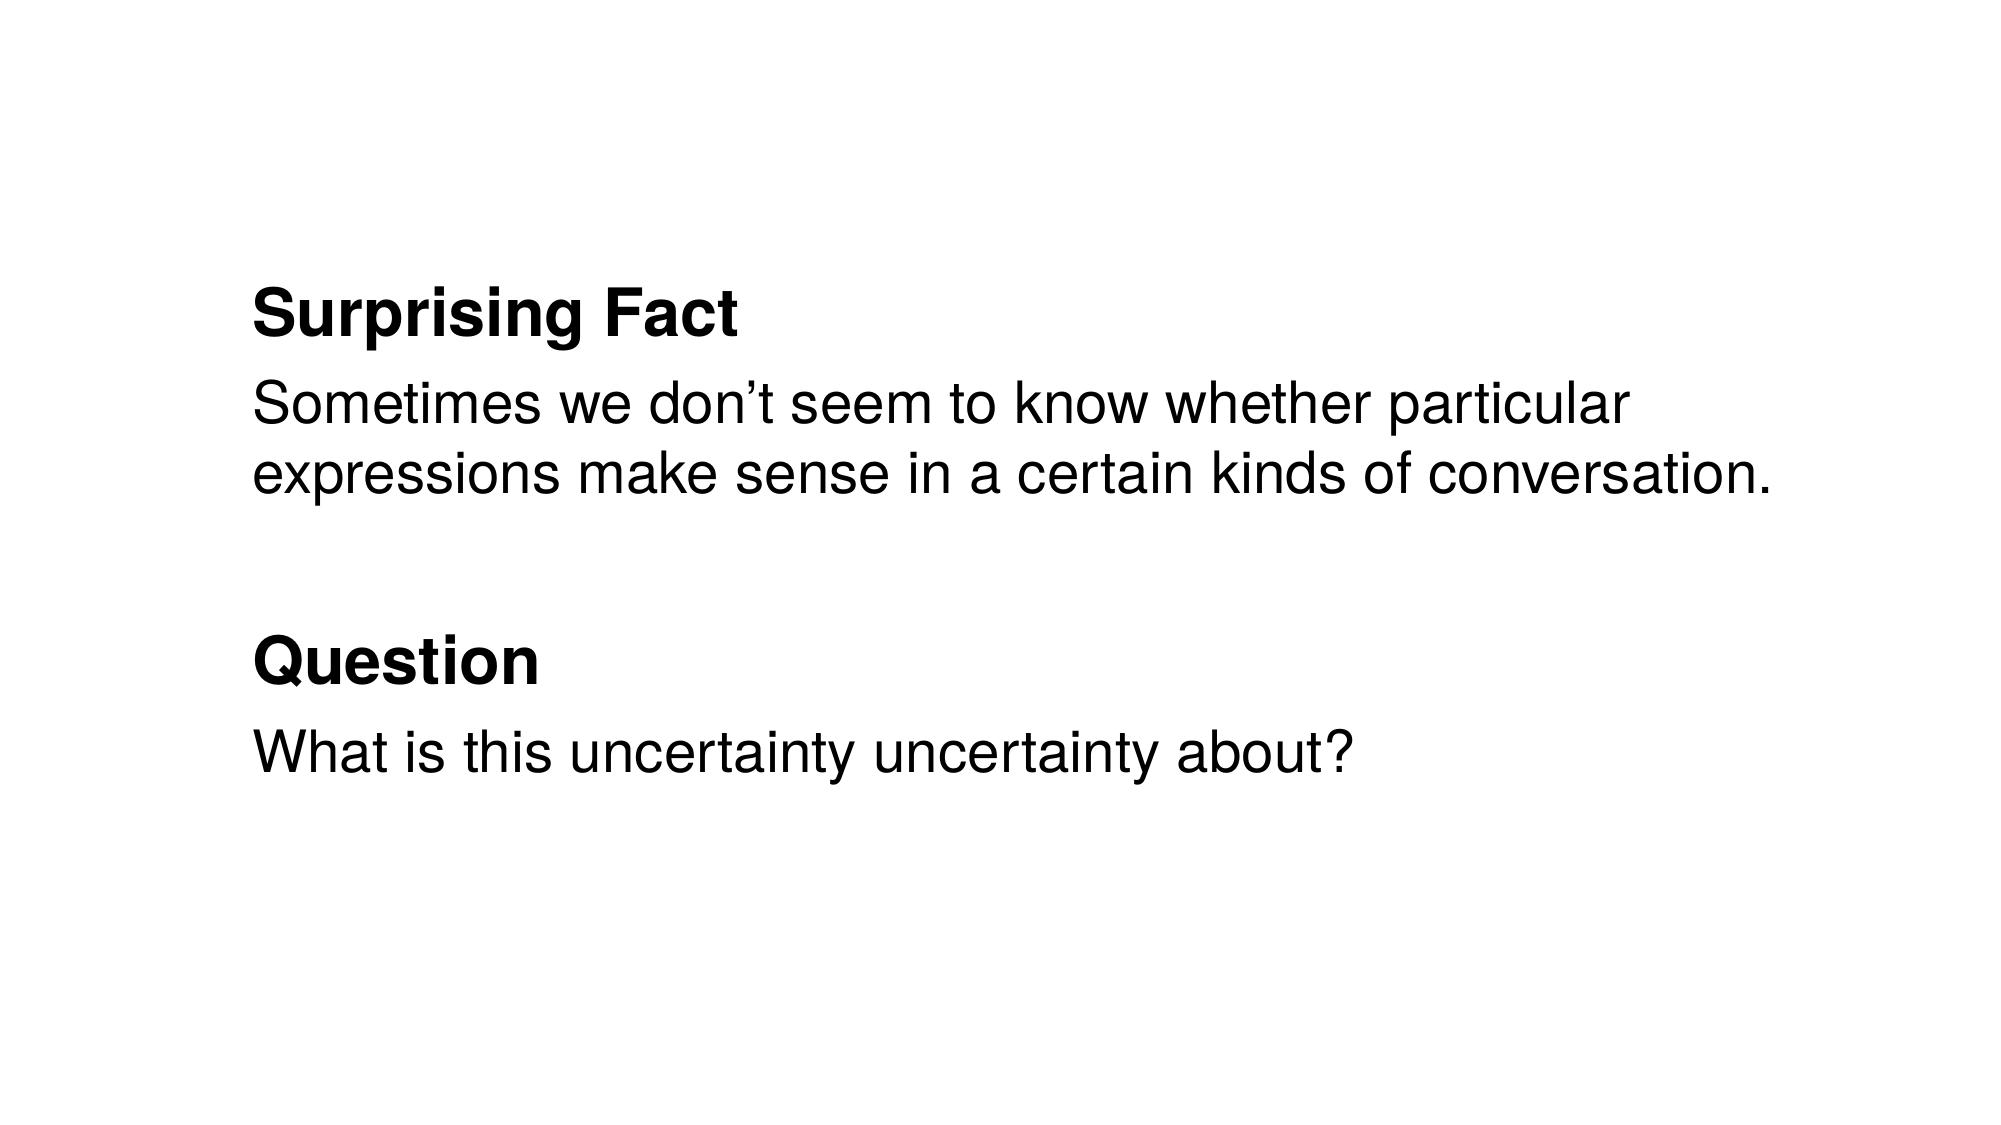

Surprising Fact
Sometimes we don’t seem to know whether particular expressions make sense in a certain kinds of conversation.
Question
What is this uncertainty uncertainty about?